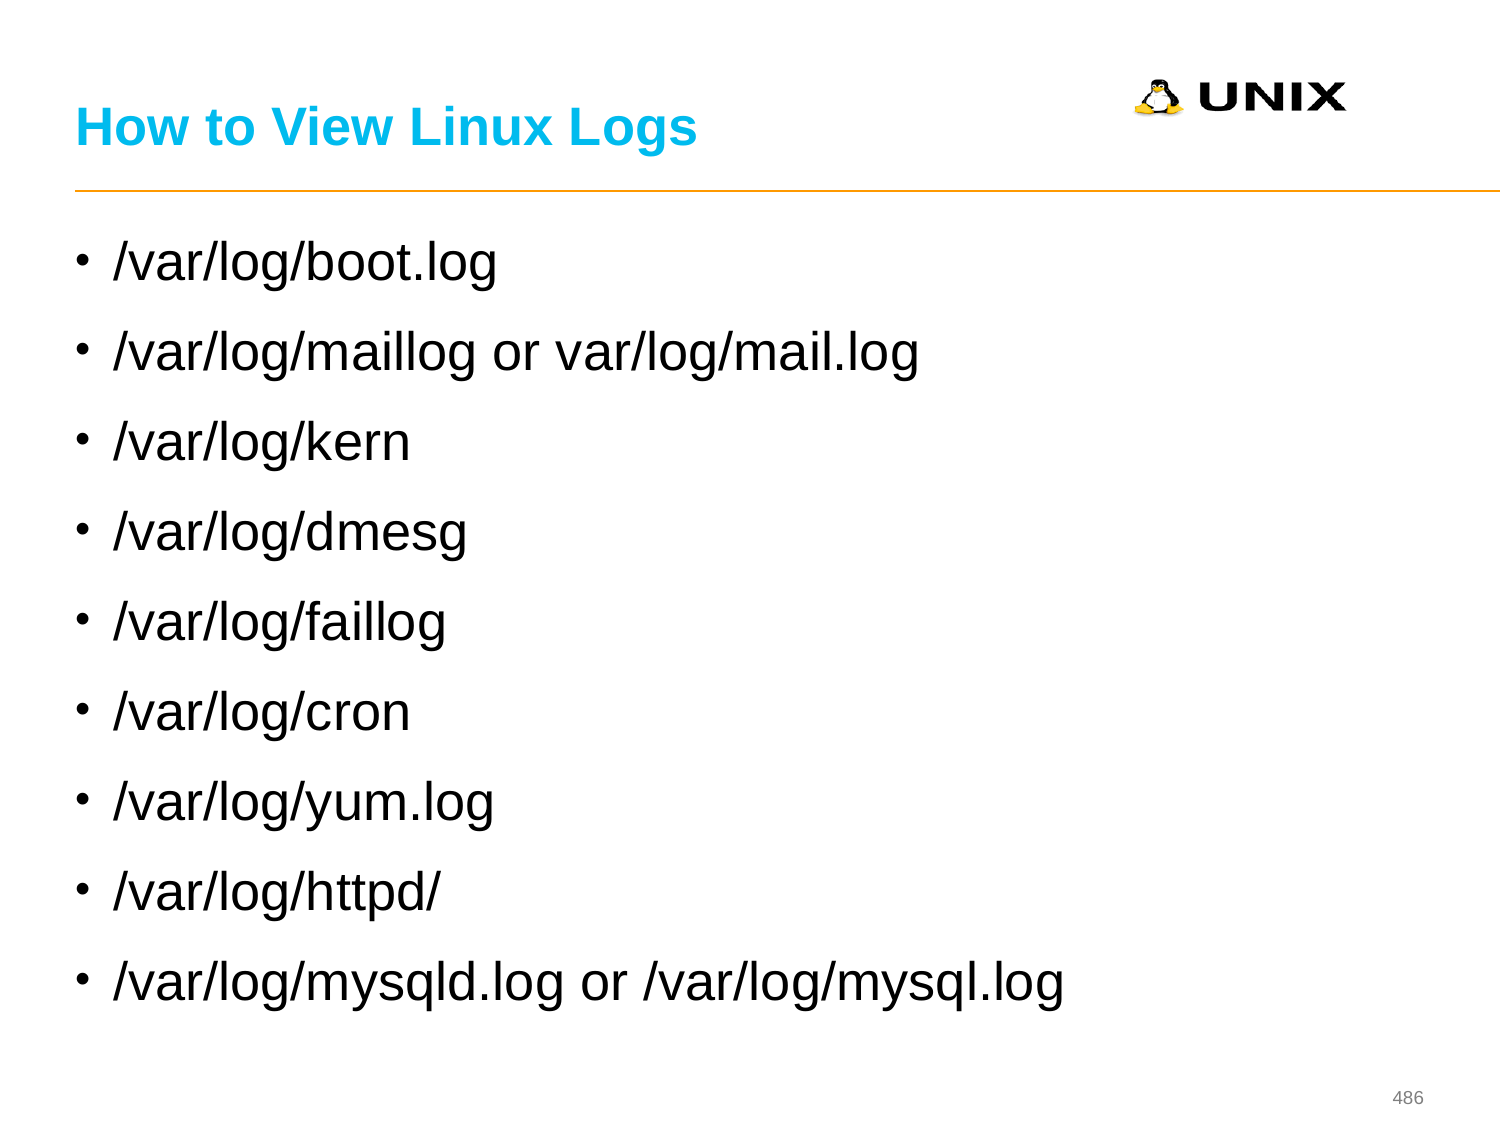

# How to View Linux Logs
/var/log/boot.log
/var/log/maillog or var/log/mail.log
/var/log/kern
/var/log/dmesg
/var/log/faillog
/var/log/cron
/var/log/yum.log
/var/log/httpd/
/var/log/mysqld.log or /var/log/mysql.log